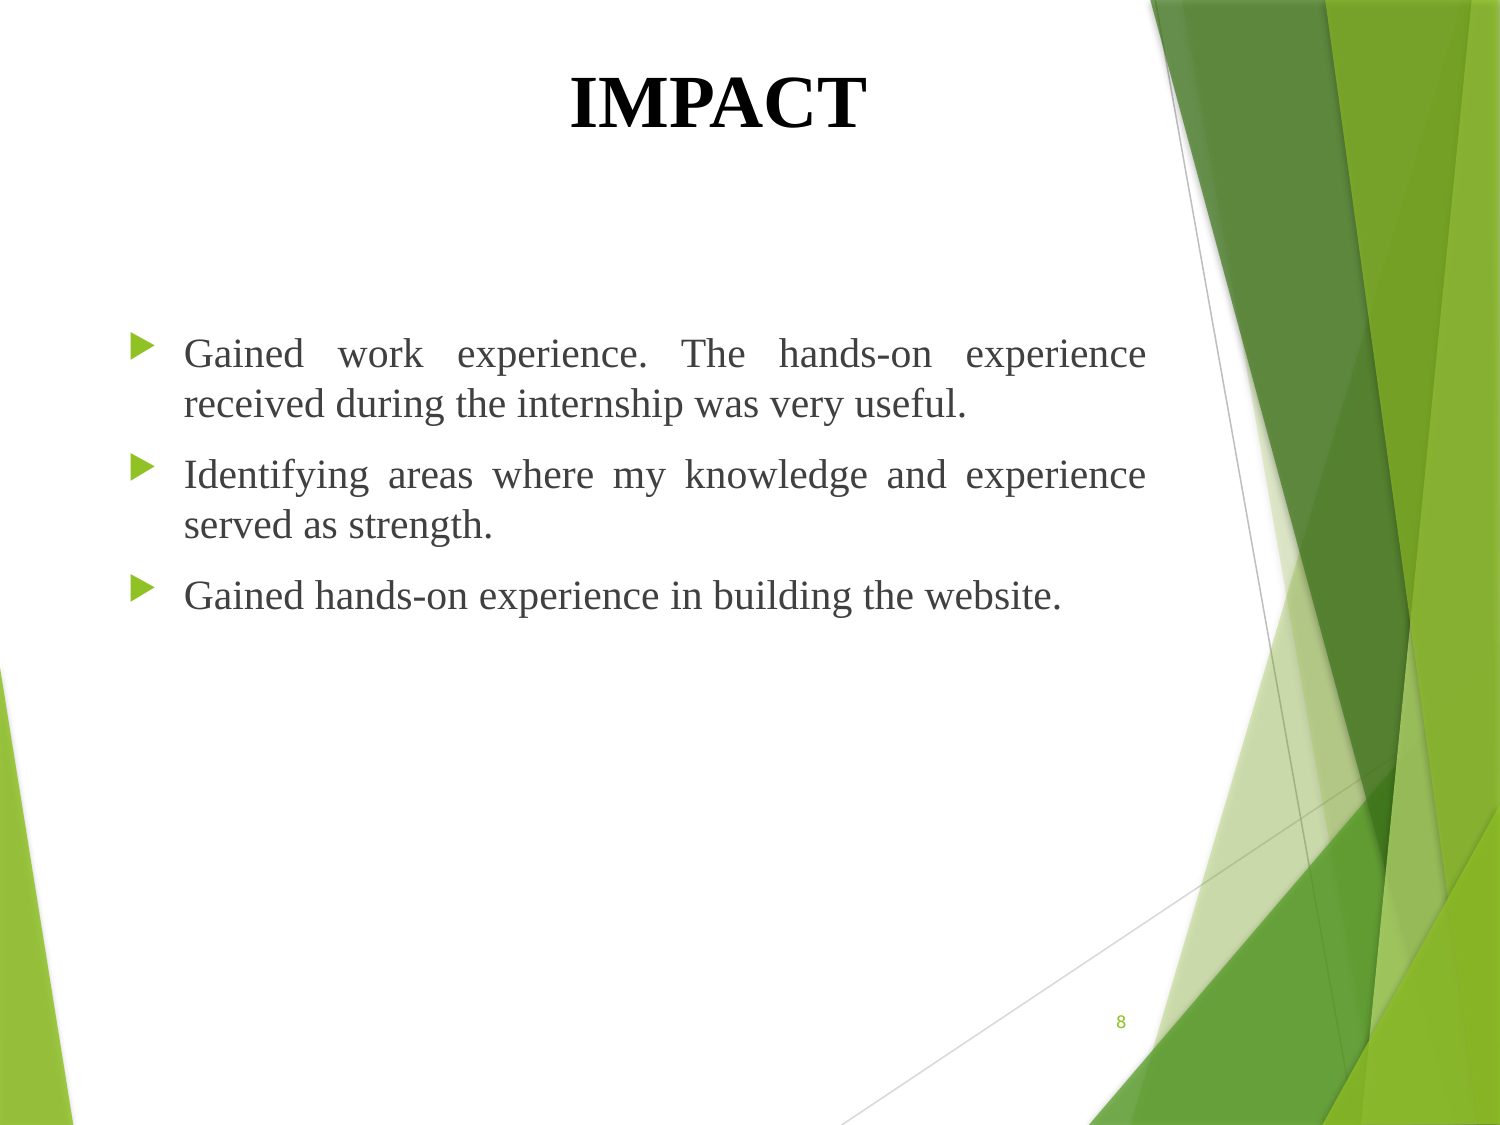

# IMPACT

Gained work experience. The hands-on experience received during the internship was very useful.
Identifying areas where my knowledge and experience served as strength.
Gained hands-on experience in building the website.

8